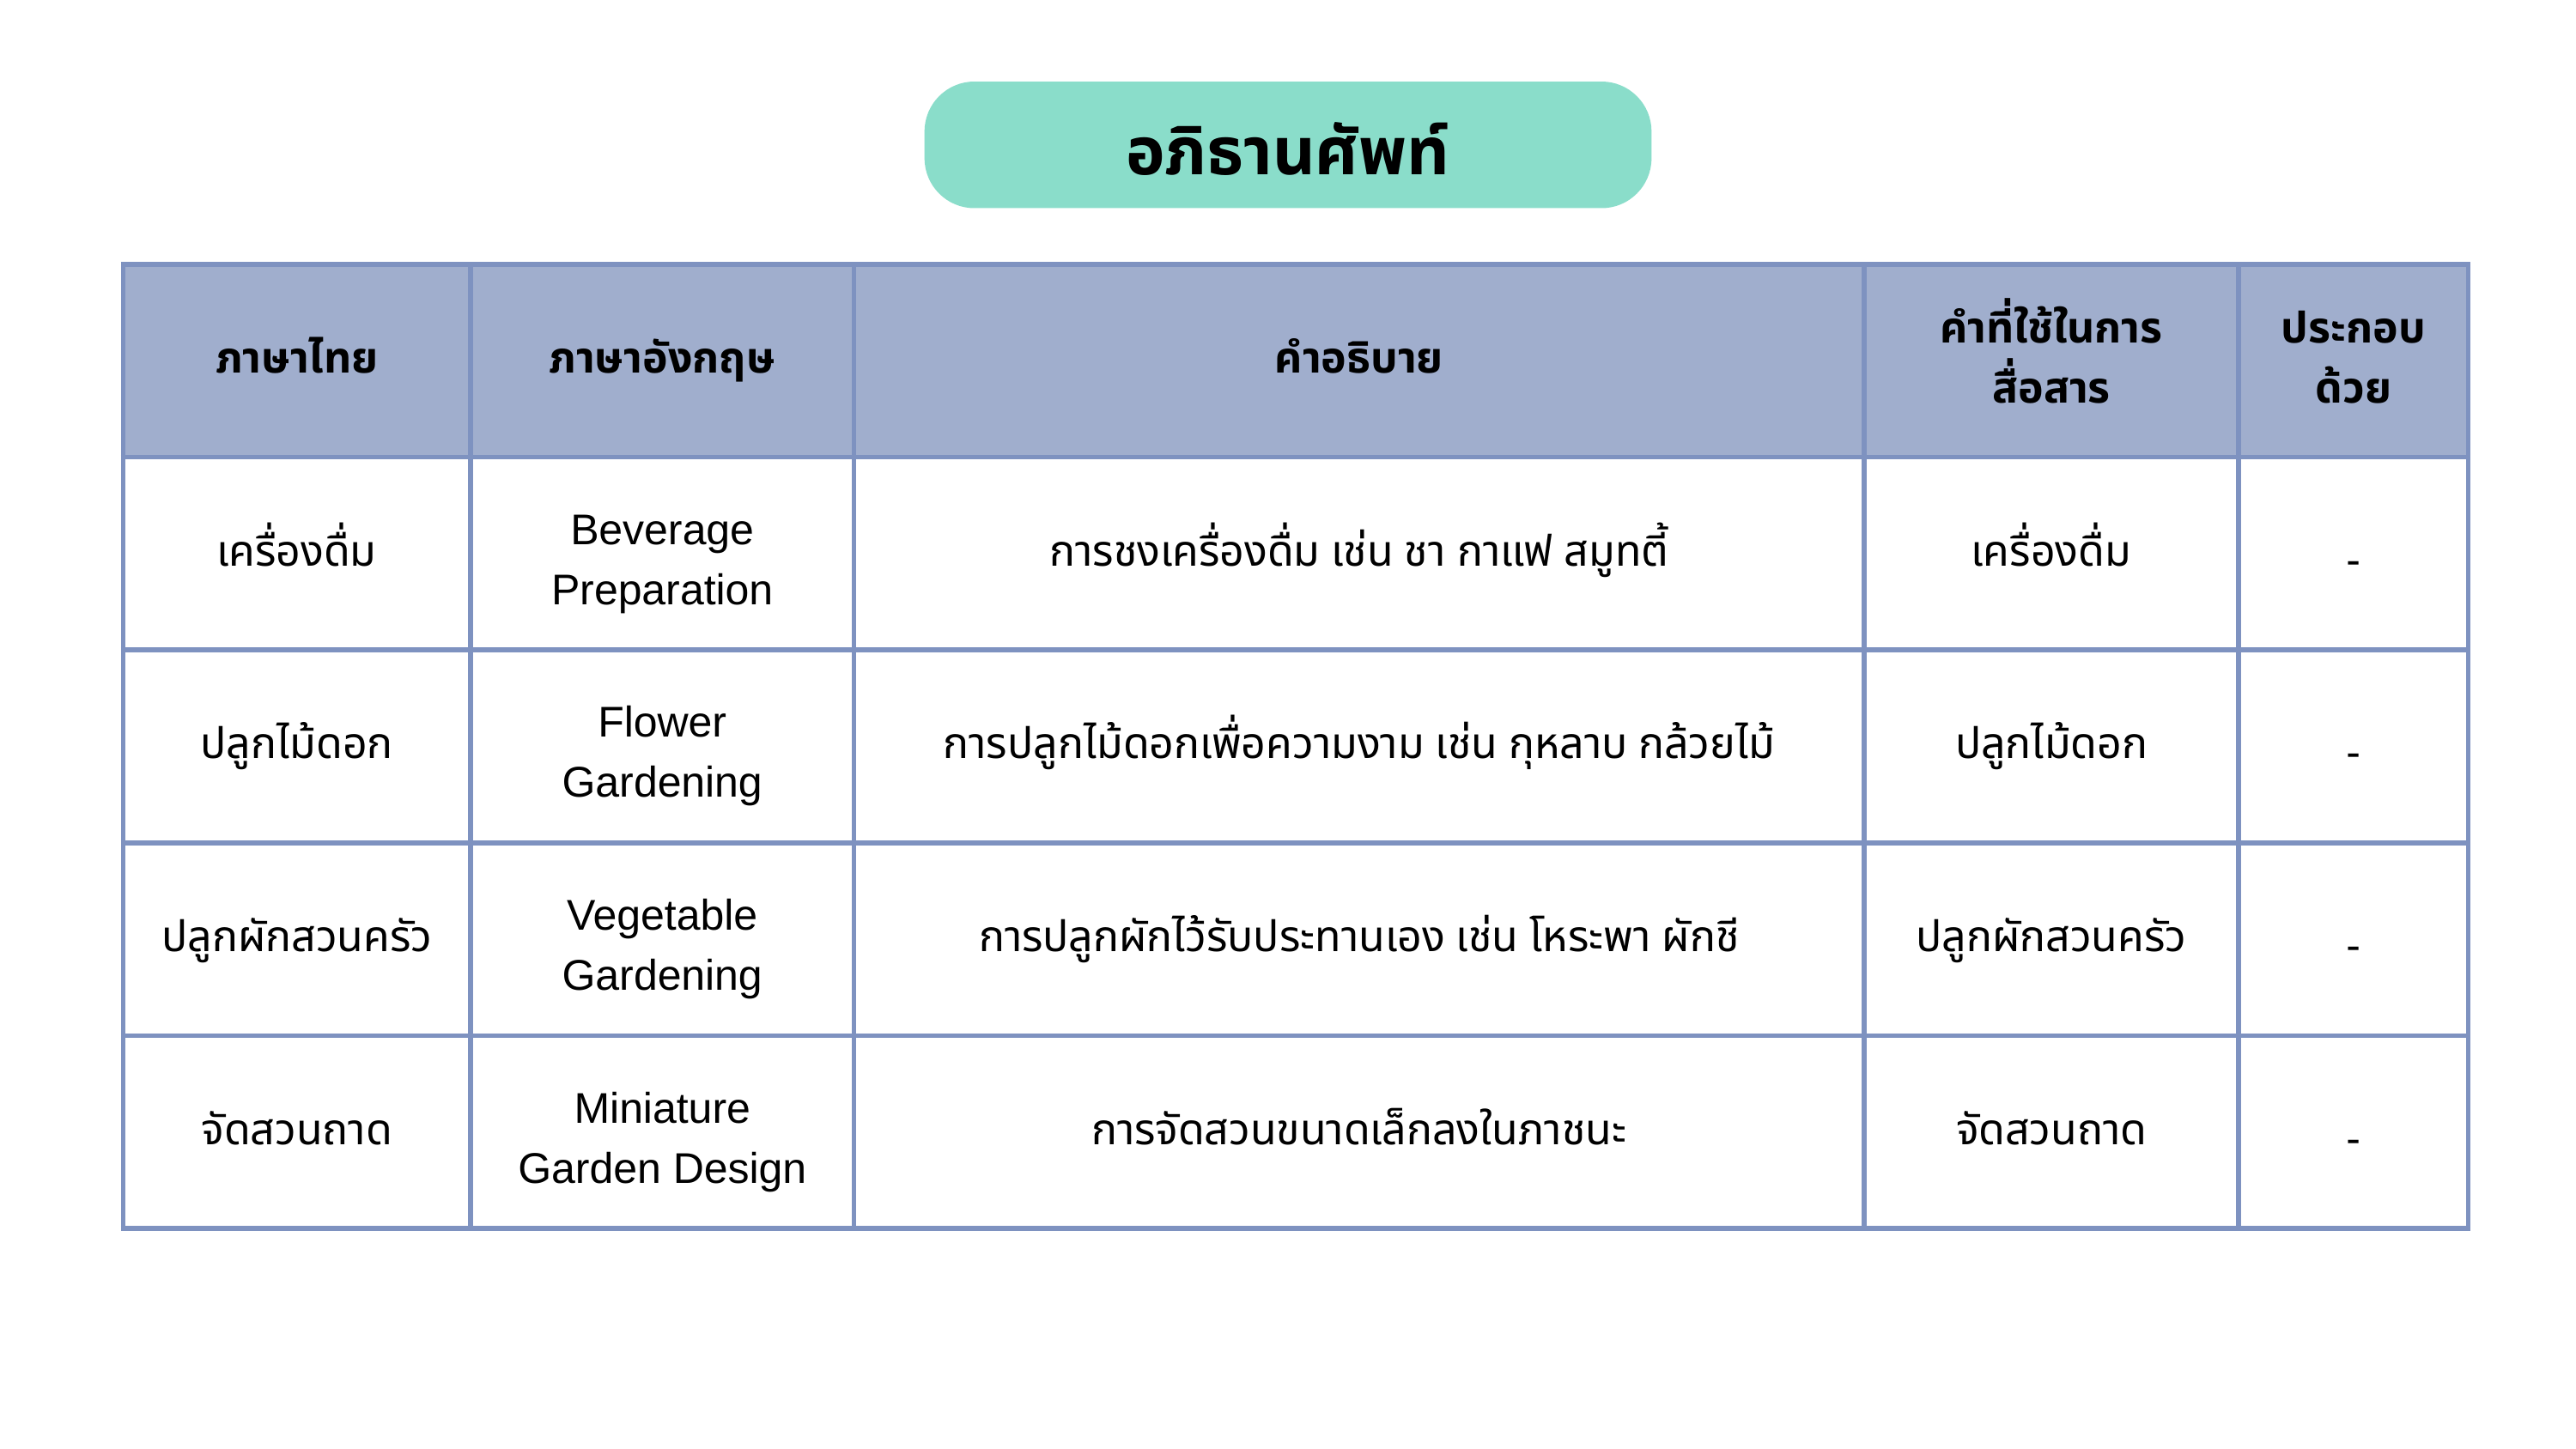

อภิธานศัพท์
| ภาษาไทย | ภาษาอังกฤษ | คำอธิบาย | คำที่ใช้ในการสื่อสาร | ประกอบด้วย |
| --- | --- | --- | --- | --- |
| เครื่องดื่ม | Beverage Preparation | การชงเครื่องดื่ม เช่น ชา กาแฟ สมูทตี้ | เครื่องดื่ม | - |
| ปลูกไม้ดอก | Flower Gardening | การปลูกไม้ดอกเพื่อความงาม เช่น กุหลาบ กล้วยไม้ | ปลูกไม้ดอก | - |
| ปลูกผักสวนครัว | Vegetable Gardening | การปลูกผักไว้รับประทานเอง เช่น โหระพา ผักชี | ปลูกผักสวนครัว | - |
| จัดสวนถาด | Miniature Garden Design | การจัดสวนขนาดเล็กลงในภาชนะ | จัดสวนถาด | - |